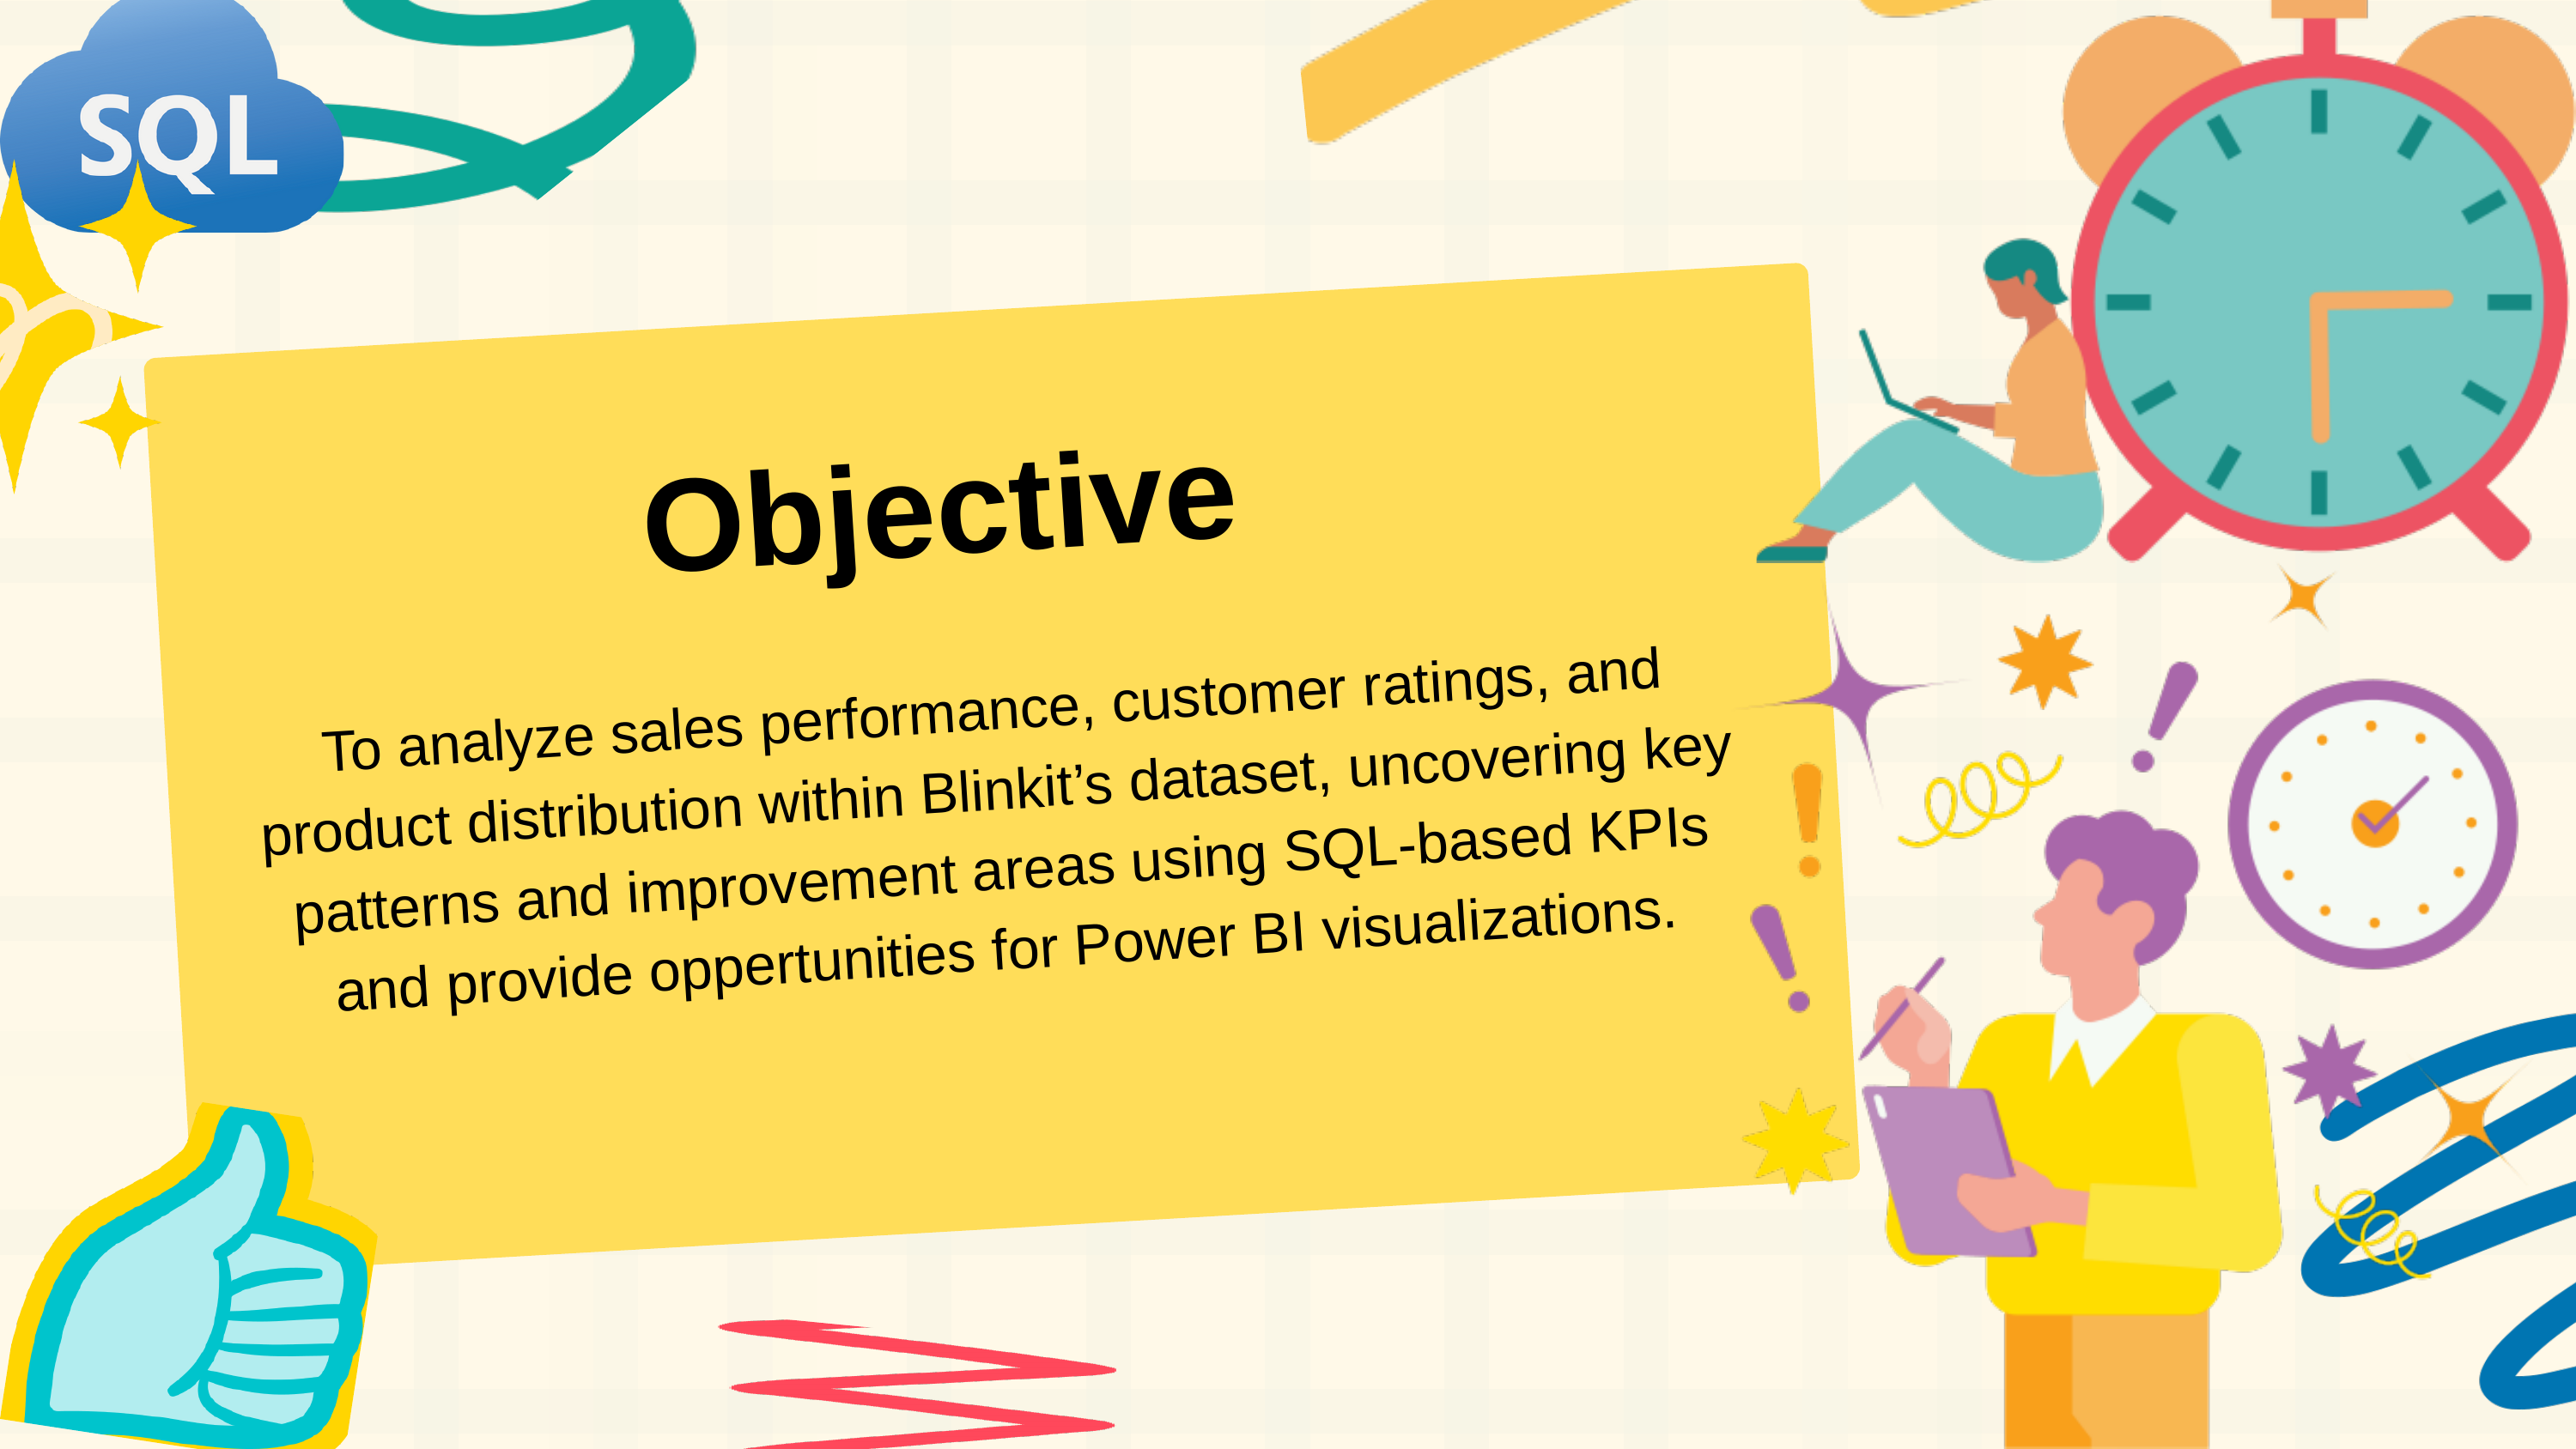

Objective

To analyze sales performance, customer ratings, and product distribution within Blinkit’s dataset, uncovering key patterns and improvement areas using SQL-based KPIs and provide oppertunities for Power BI visualizations.